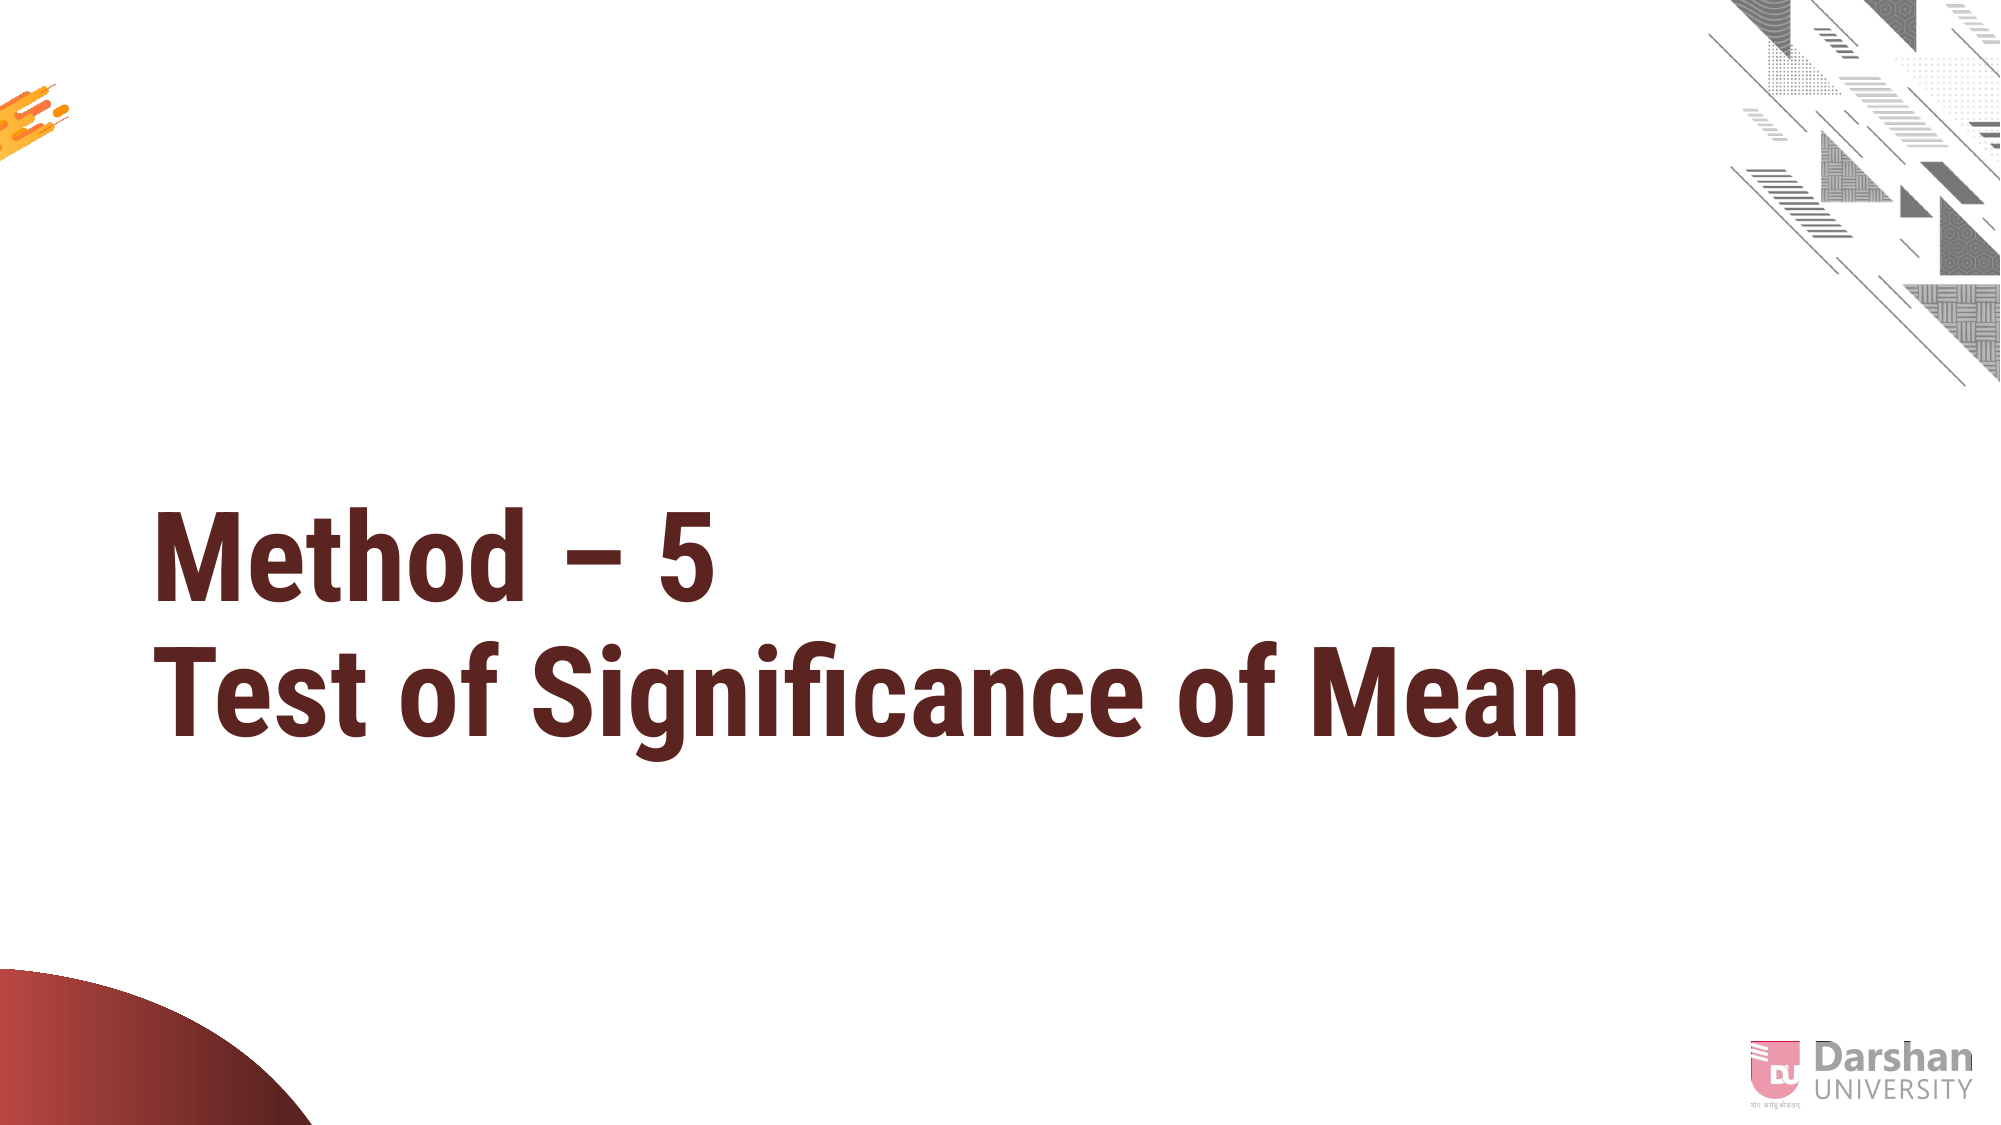

# Method – 5 Test of Significance of Mean